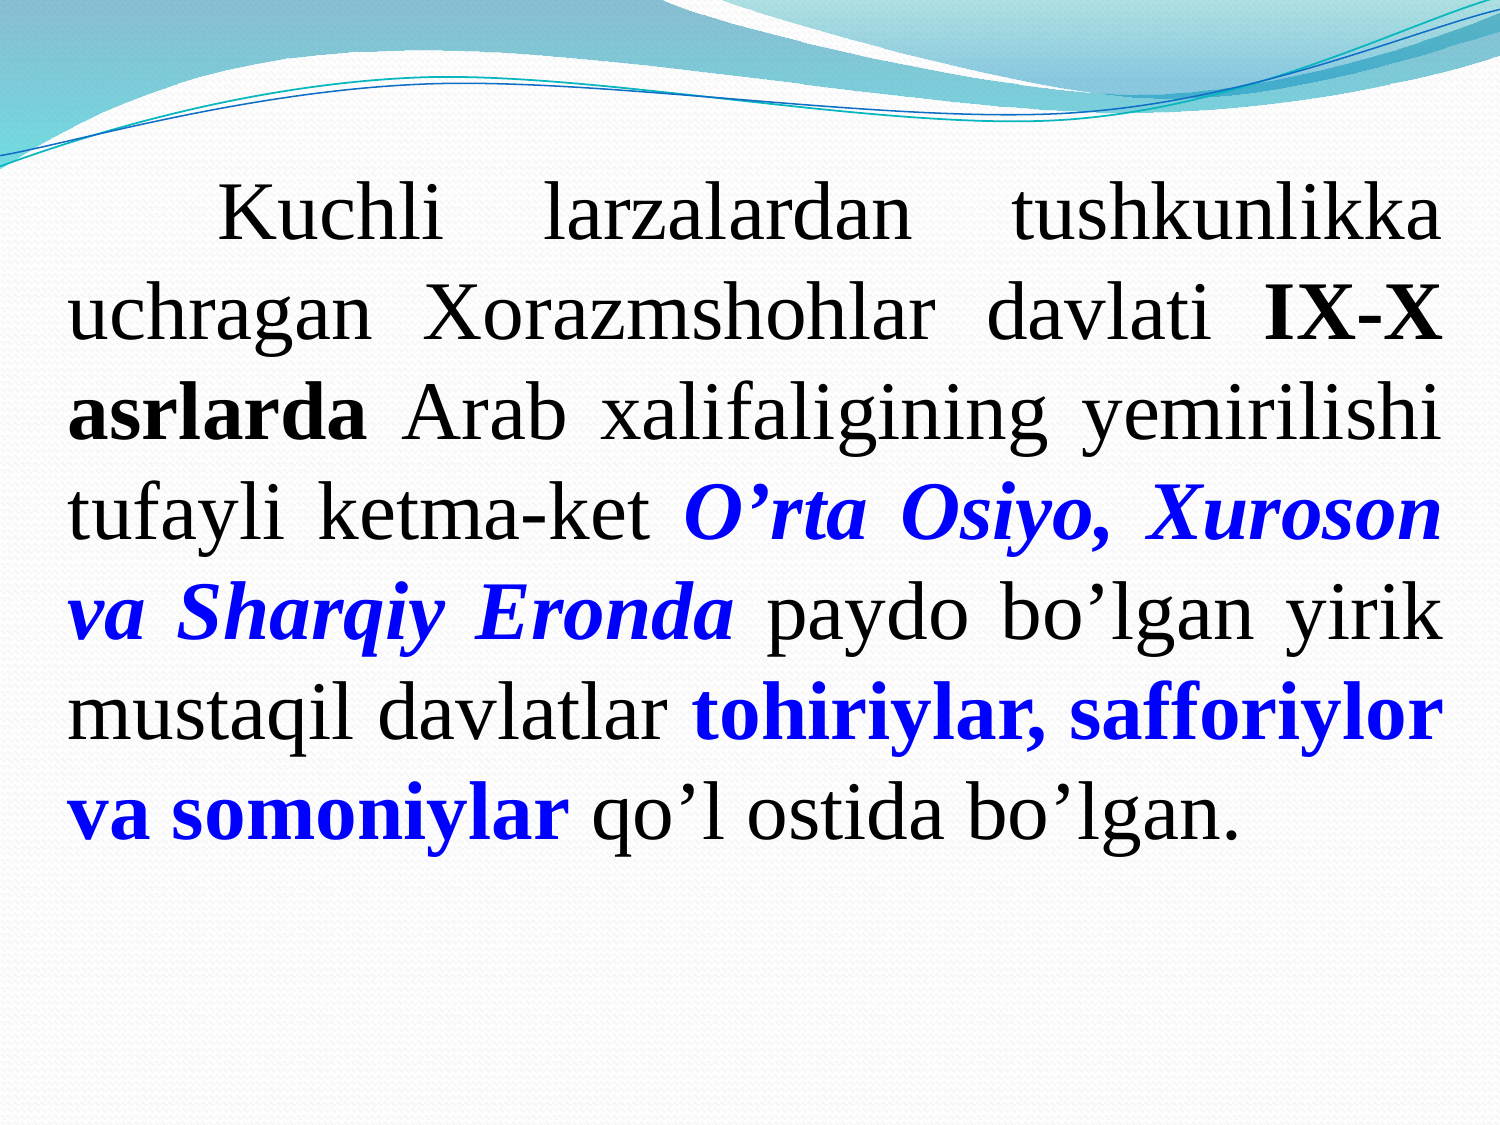

Kuchli larzalardan tushkunlikka uchragan Xorazmshohlar davlati IX-X asrlarda Arab xalifaligining yemirilishi tufayli ketma-ket O’rta Osiyo, Xuroson va Sharqiy Eronda paydo bo’lgan yirik mustaqil davlatlar tohiriylar, safforiylor va somoniylar qo’l ostida bo’lgan.